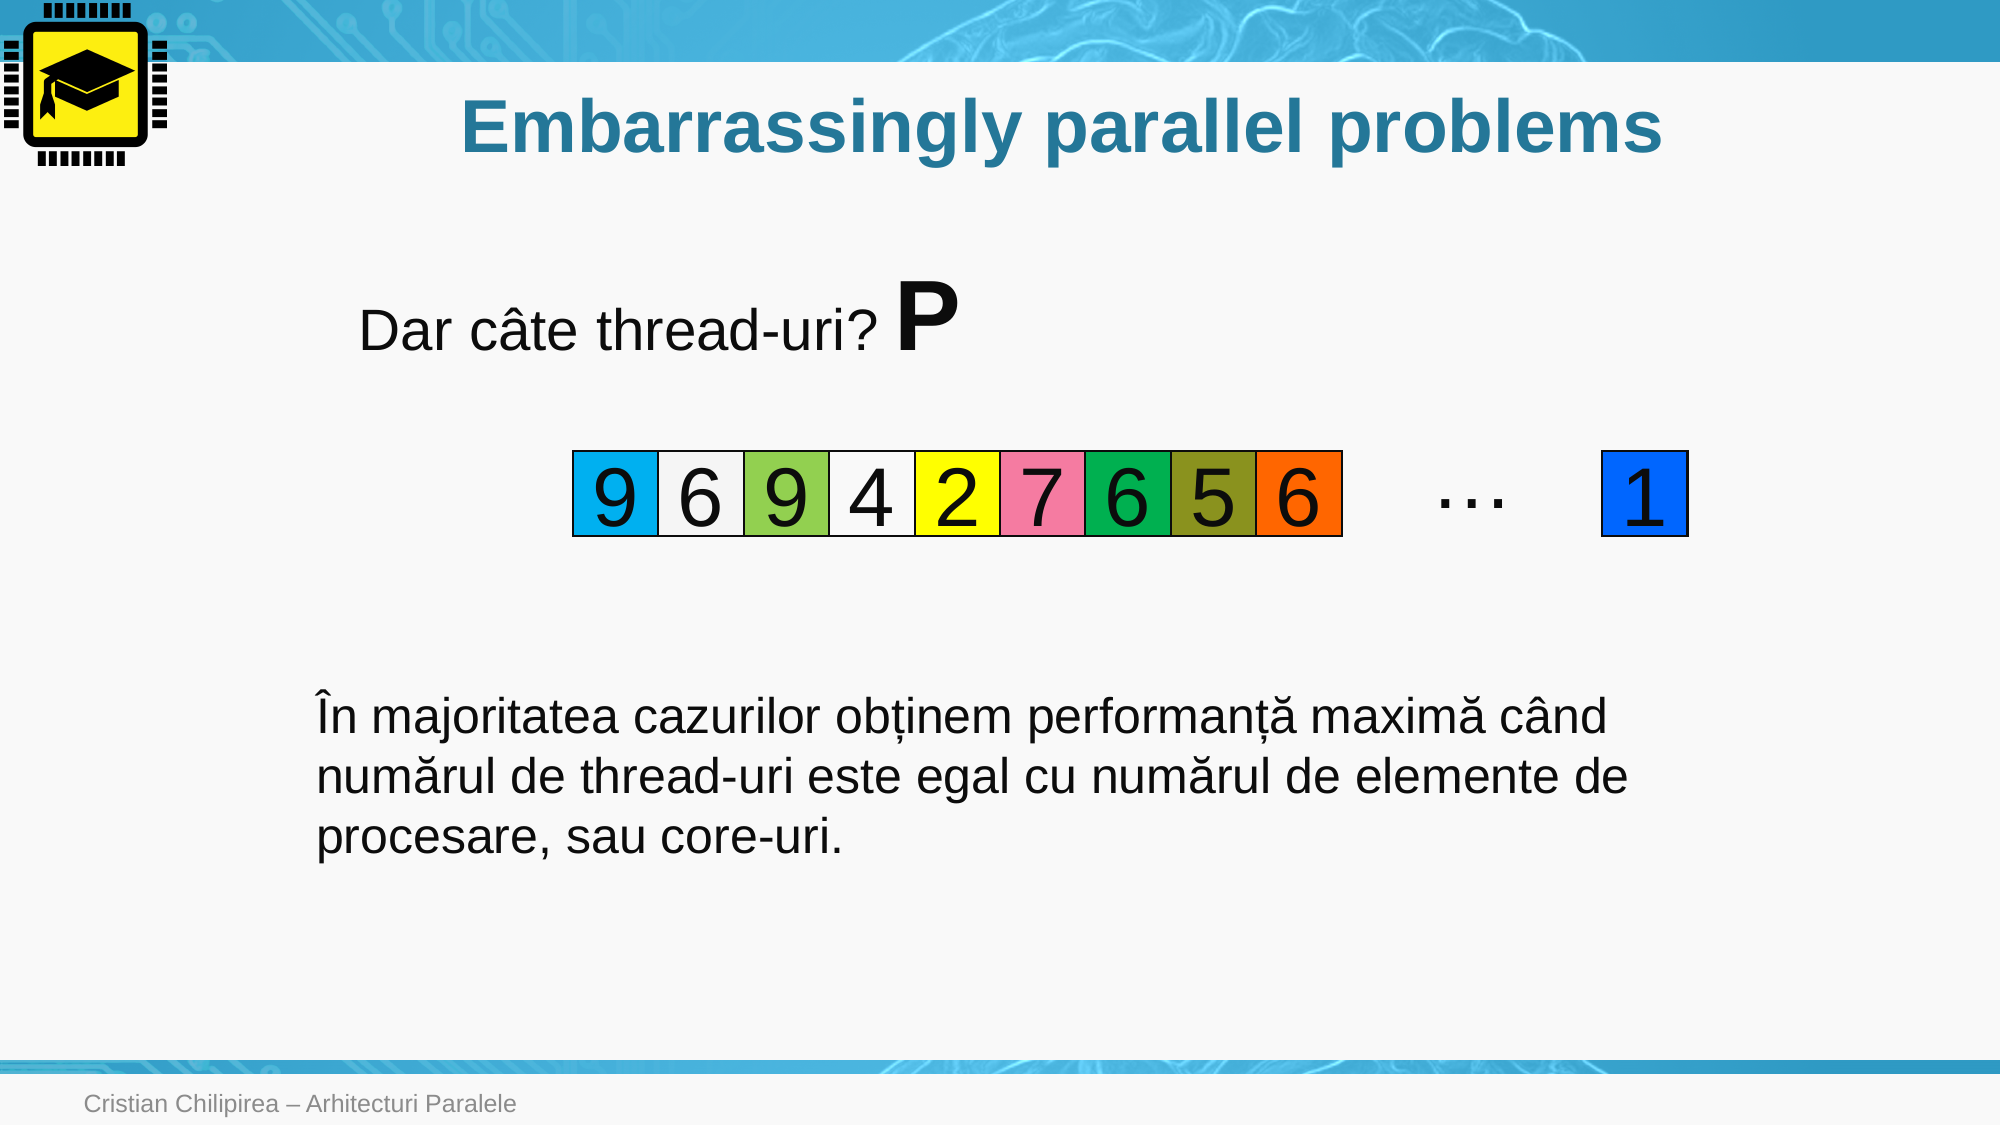

# Embarrassingly parallel problems
Dar câte thread-uri? P
…
9
6
9
1
4
2
7
6
5
6
În majoritatea cazurilor obținem performanță maximă când numărul de thread-uri este egal cu numărul de elemente de procesare, sau core-uri.
Cristian Chilipirea – Arhitecturi Paralele